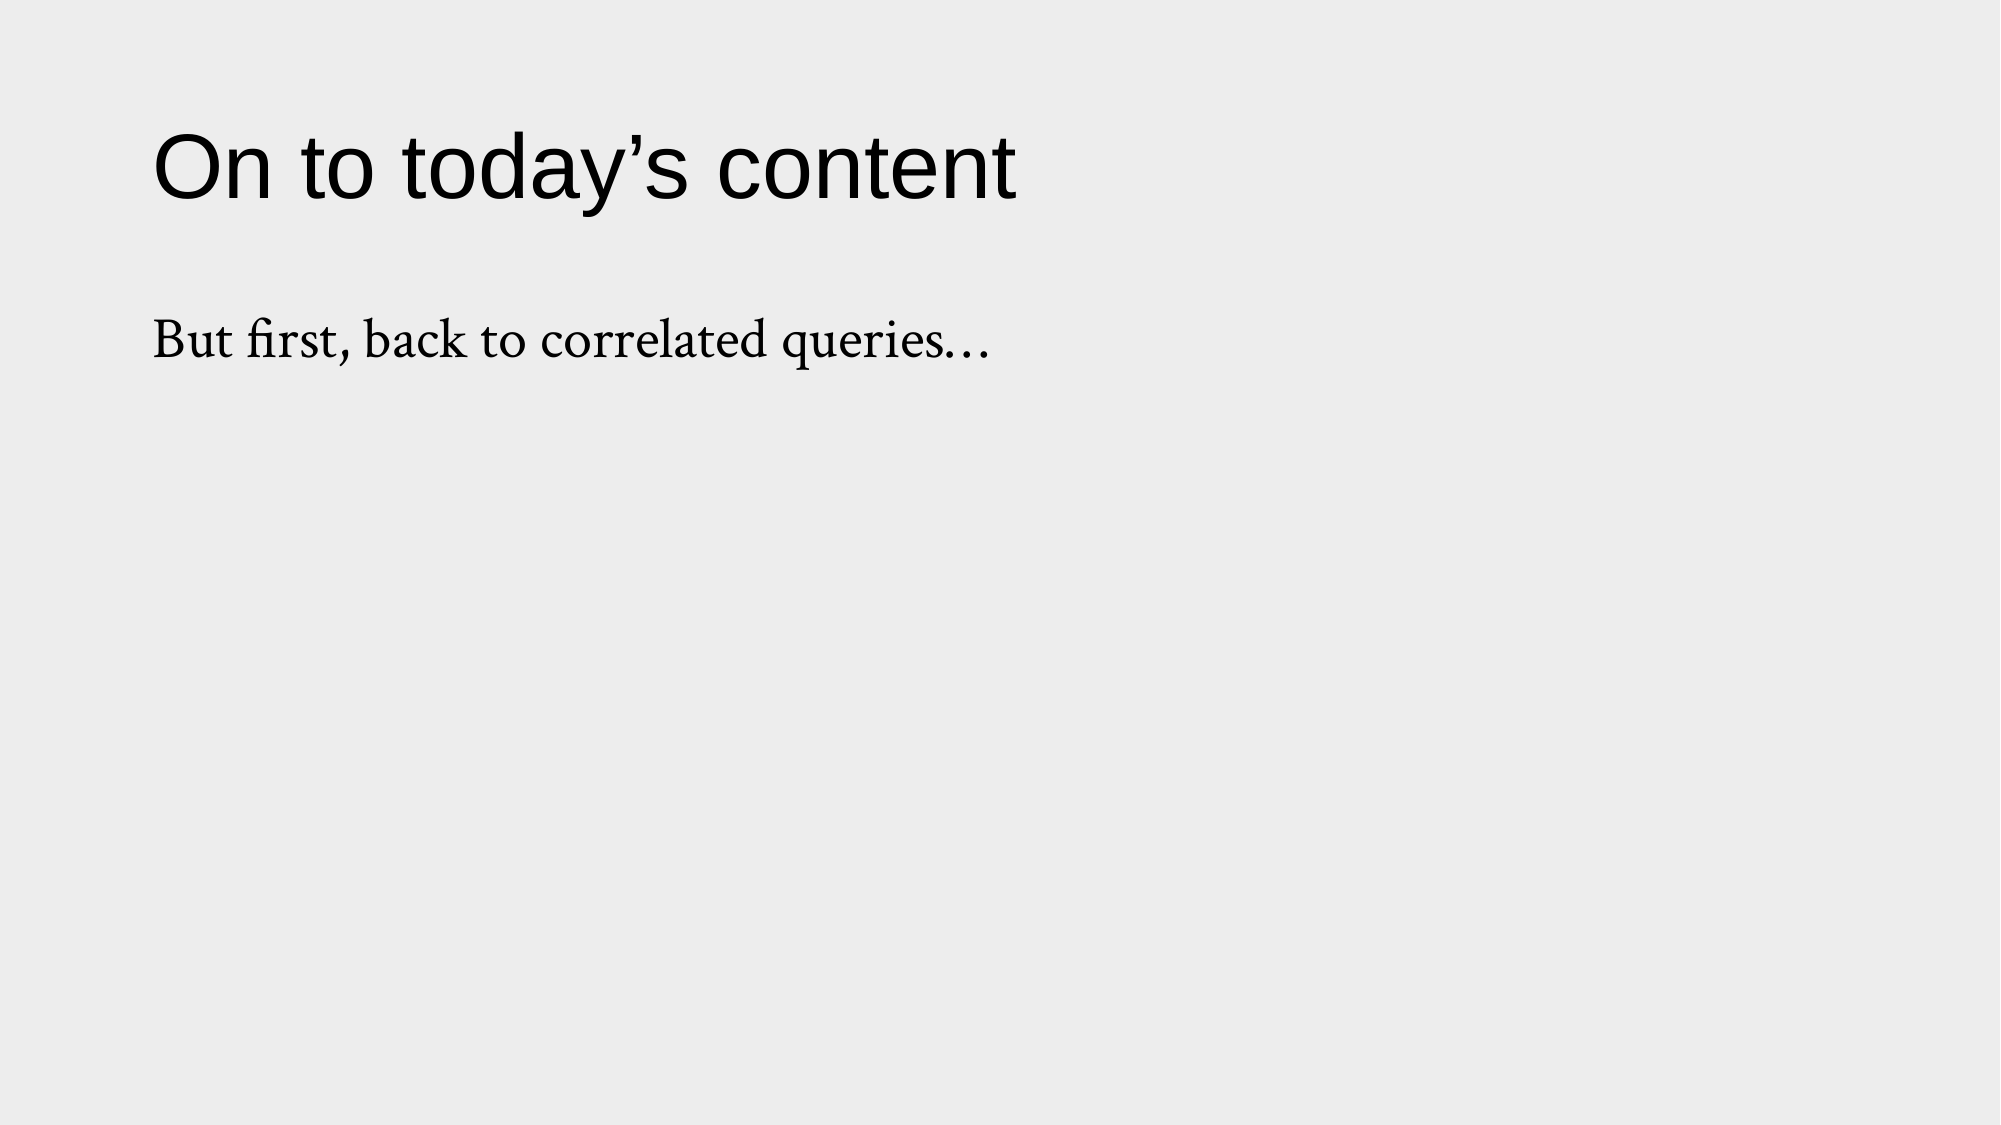

# On to today’s content
But first, back to correlated queries…